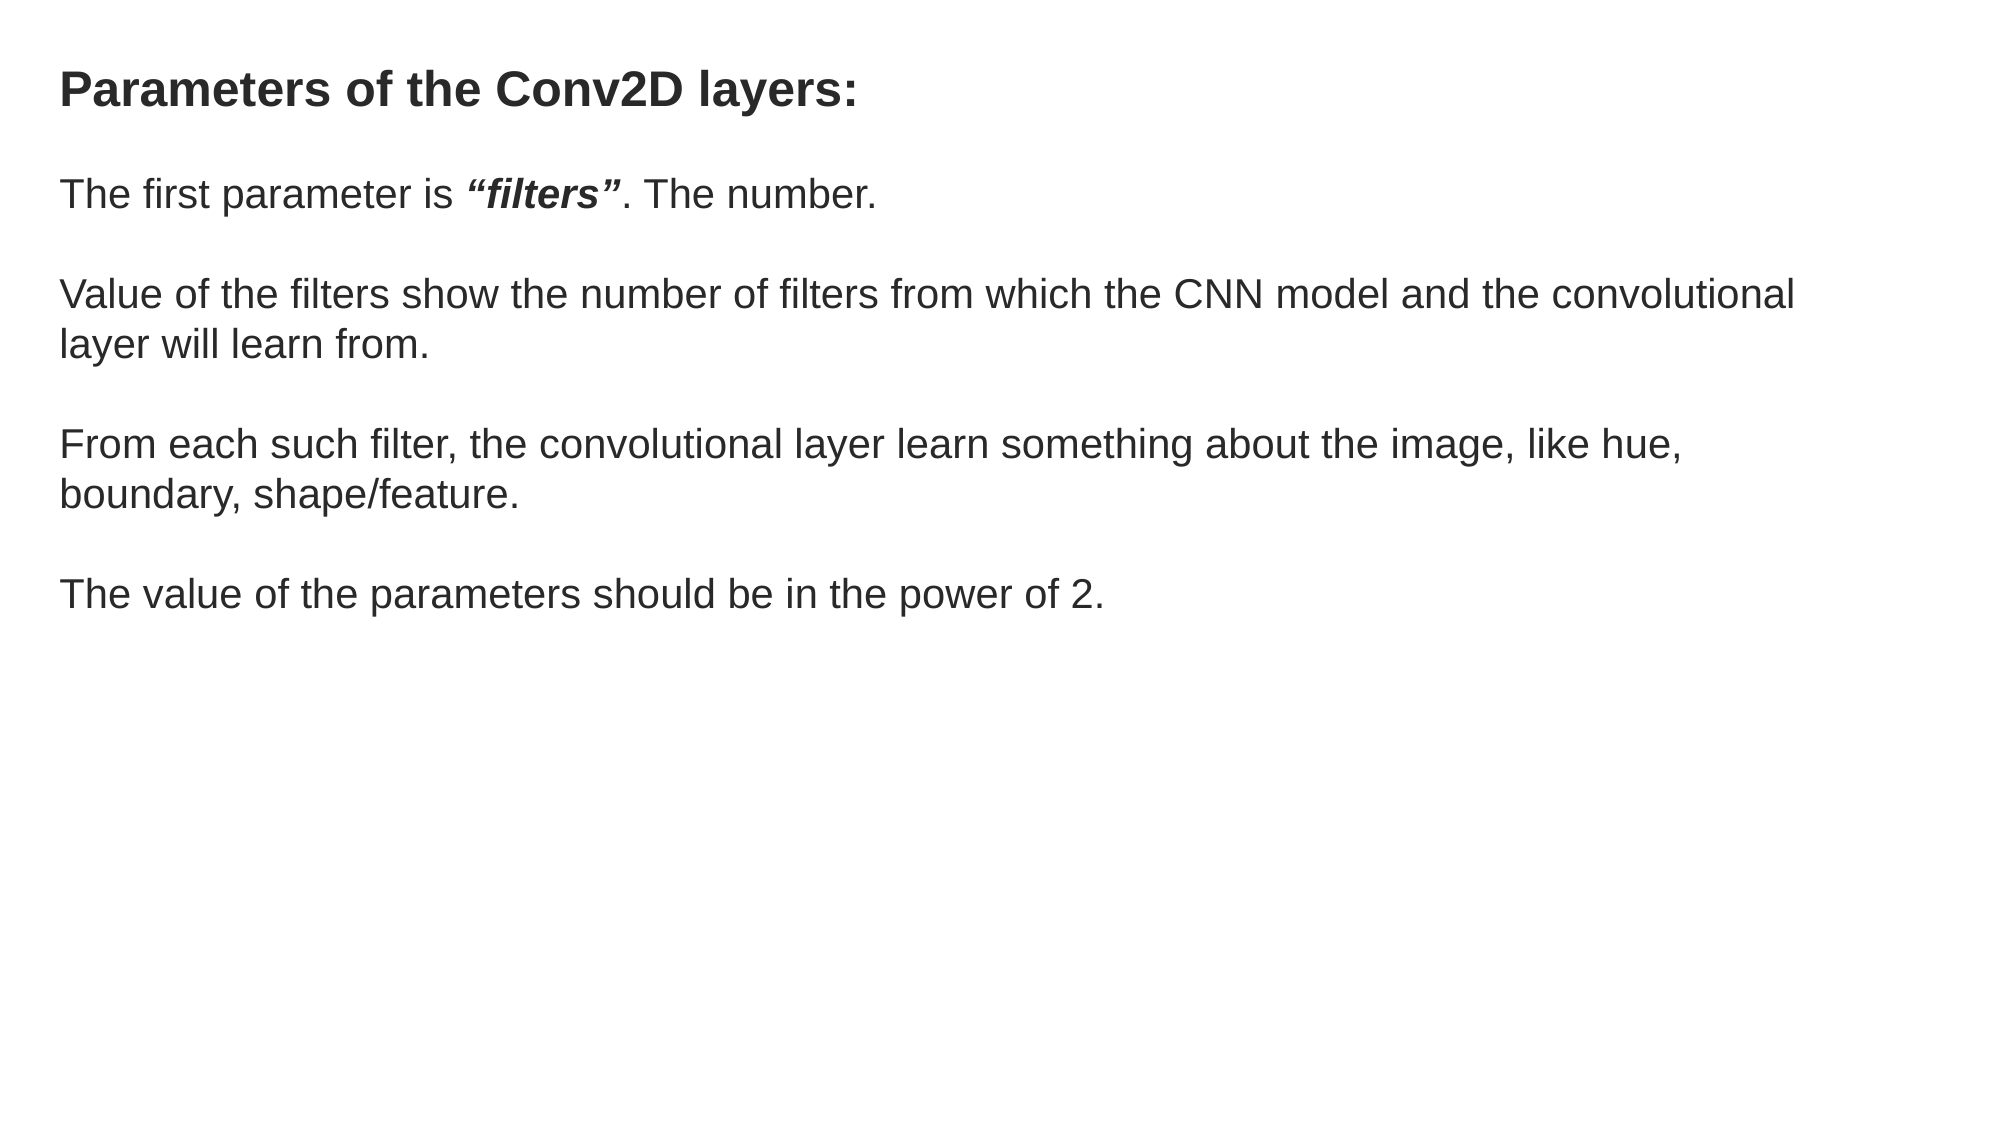

Parameters of the Conv2D layers:

The first parameter is “filters”. The number.

Value of the filters show the number of filters from which the CNN model and the convolutional layer will learn from.

From each such filter, the convolutional layer learn something about the image, like hue, boundary, shape/feature.

The value of the parameters should be in the power of 2.